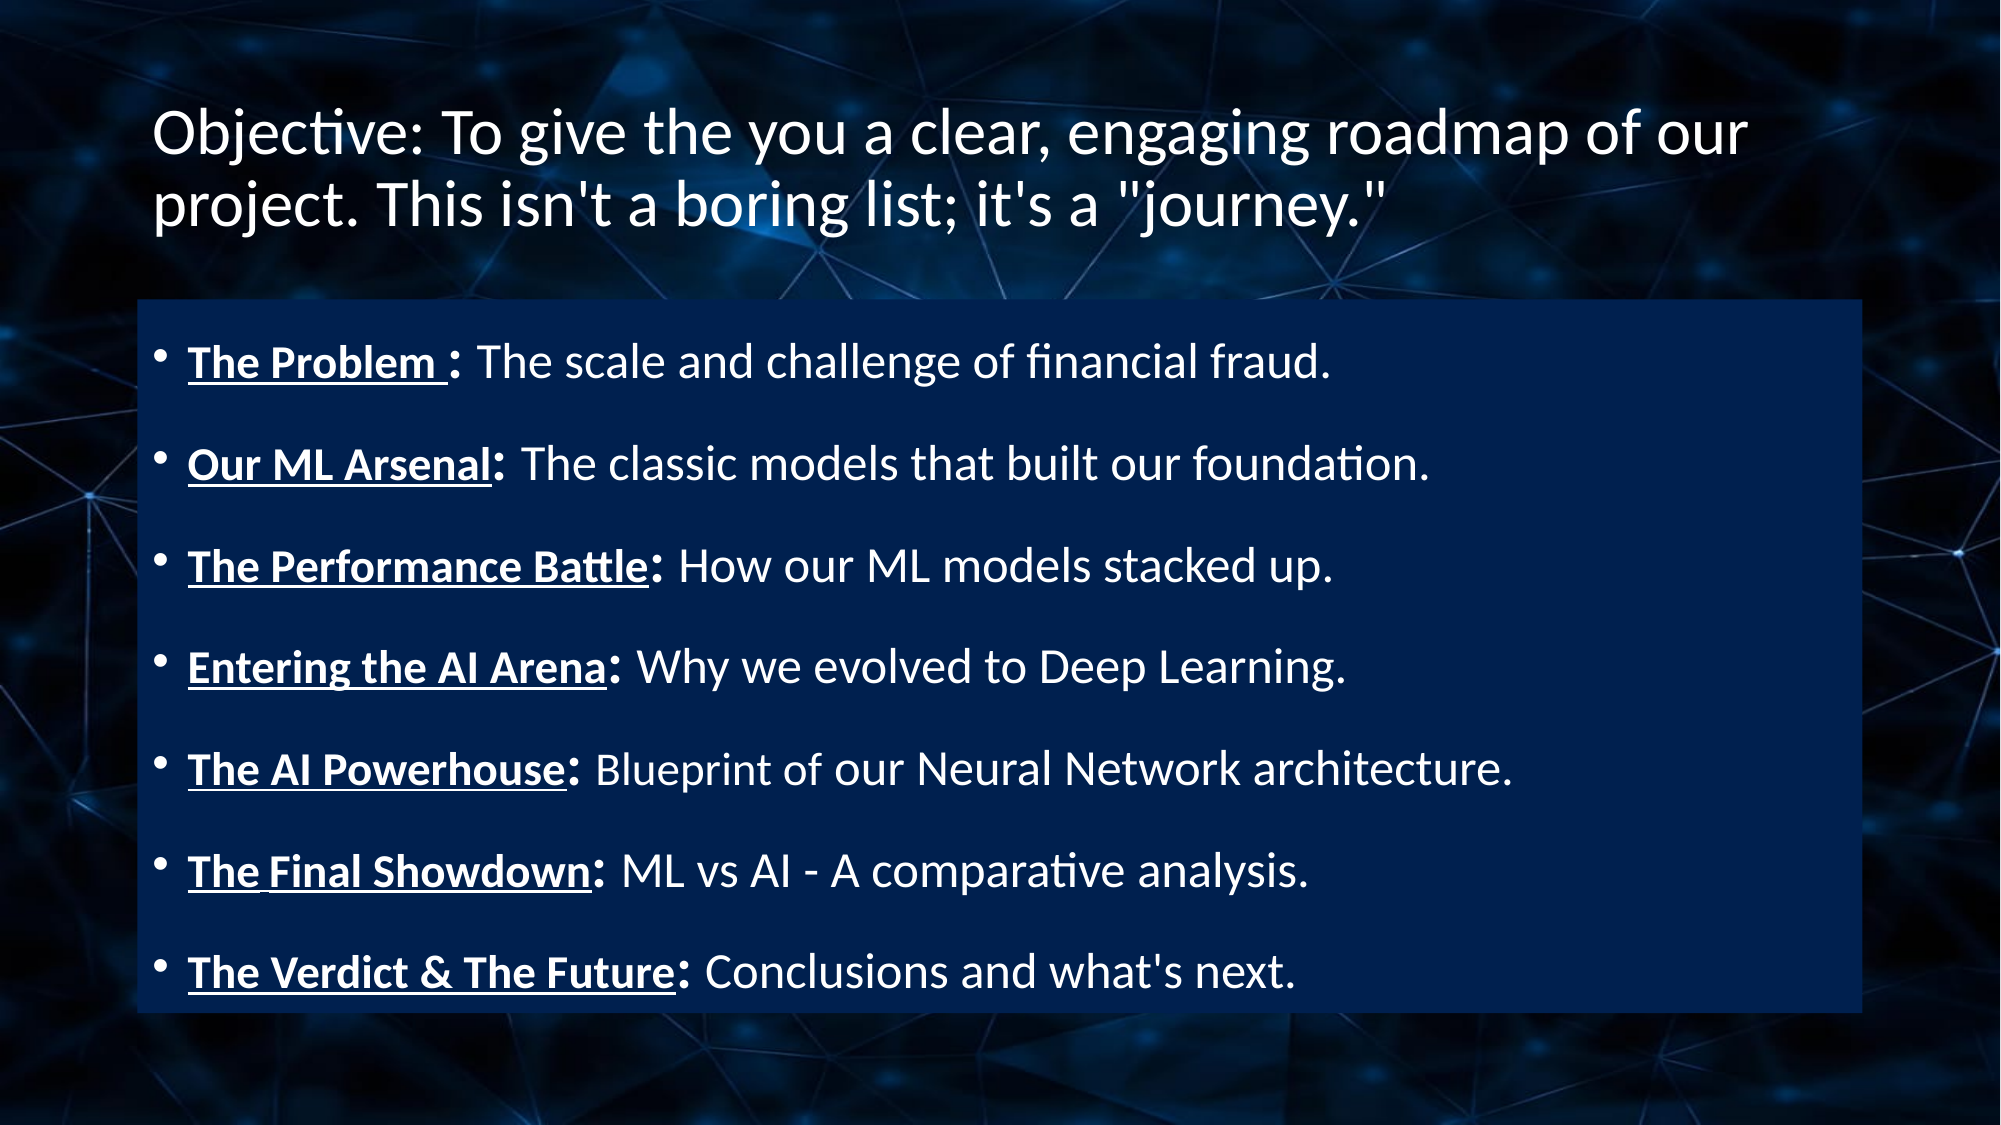

# Objective: To give the you a clear, engaging roadmap of our project. This isn't a boring list; it's a "journey."
The Problem : The scale and challenge of financial fraud.
Our ML Arsenal: The classic models that built our foundation.
The Performance Battle: How our ML models stacked up.
Entering the AI Arena: Why we evolved to Deep Learning.
The AI Powerhouse: Blueprint of our Neural Network architecture.
The Final Showdown: ML vs AI - A comparative analysis.
The Verdict & The Future: Conclusions and what's next.